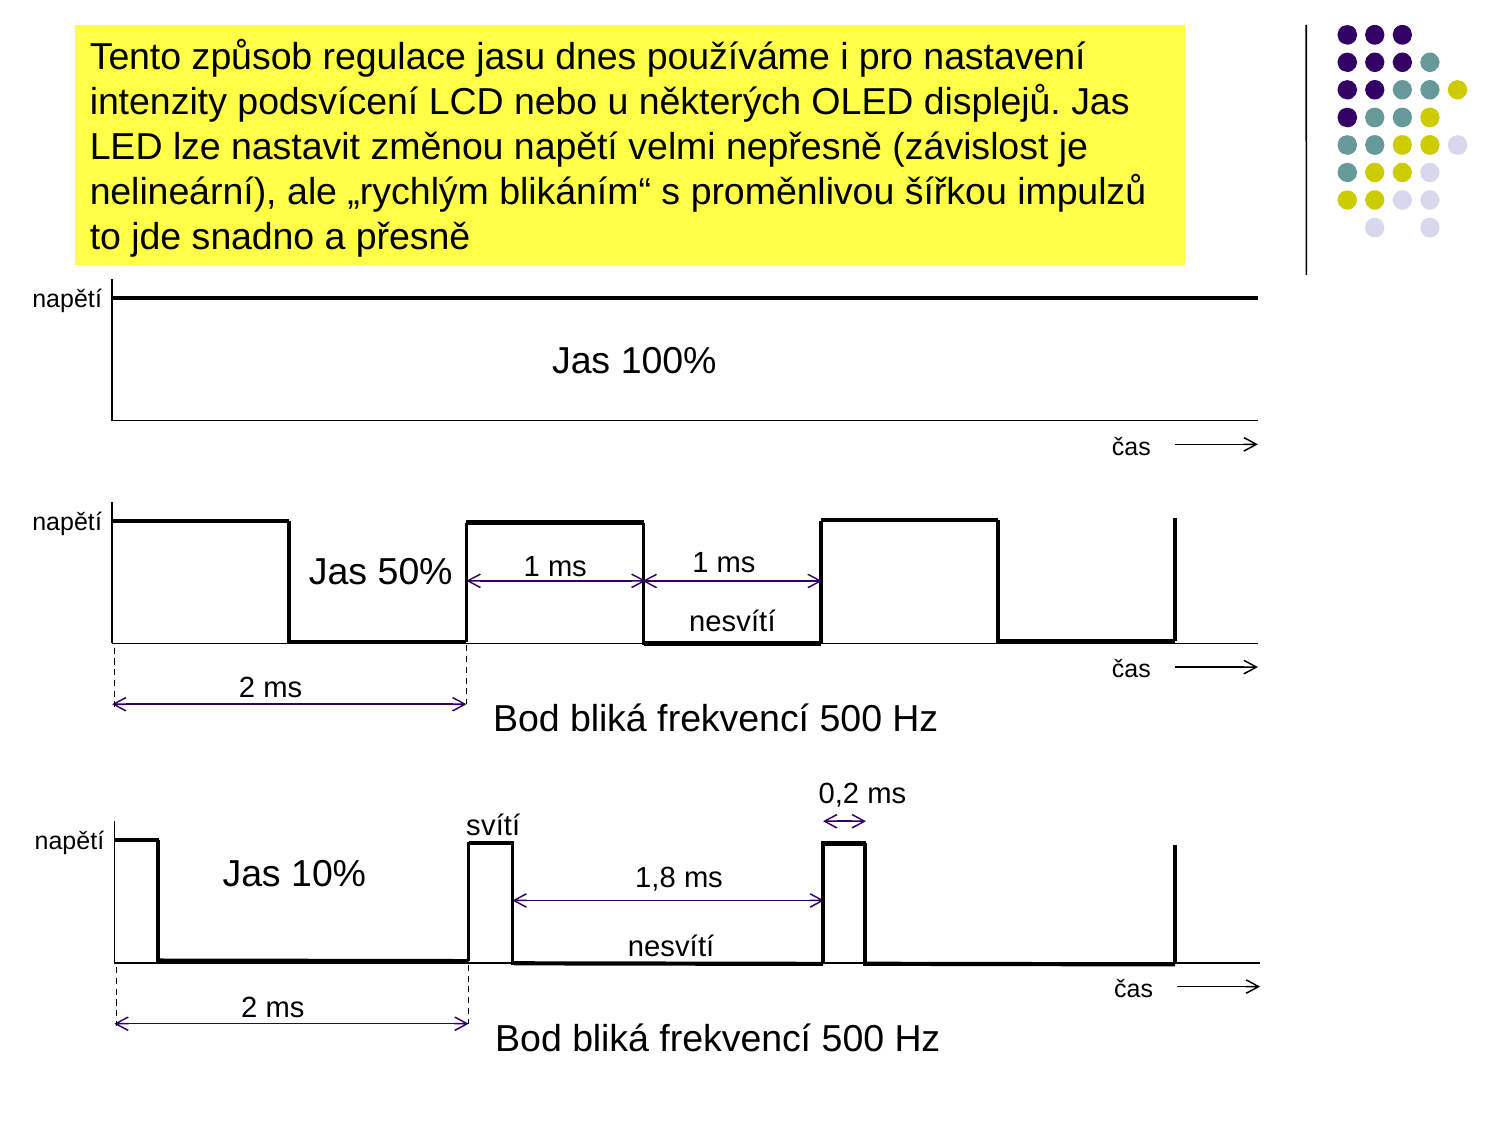

# Regulace jasu bodu Pulzní šířková modulace
Tento způsob regulace jasu dnes používáme i pro nastavení intenzity podsvícení LCD nebo u některých OLED displejů. Jas LED lze nastavit změnou napětí velmi nepřesně (závislost je nelineární), ale „rychlým blikáním“ s proměnlivou šířkou impulzů to jde snadno a přesně
napětí
Jas 100%
čas
napětí
1 ms
Jas 50%
1 ms
nesvítí
čas
2 ms
Bod bliká frekvencí 500 Hz
0,2 ms
svítí
napětí
Jas 10%
1,8 ms
nesvítí
čas
2 ms
Bod bliká frekvencí 500 Hz